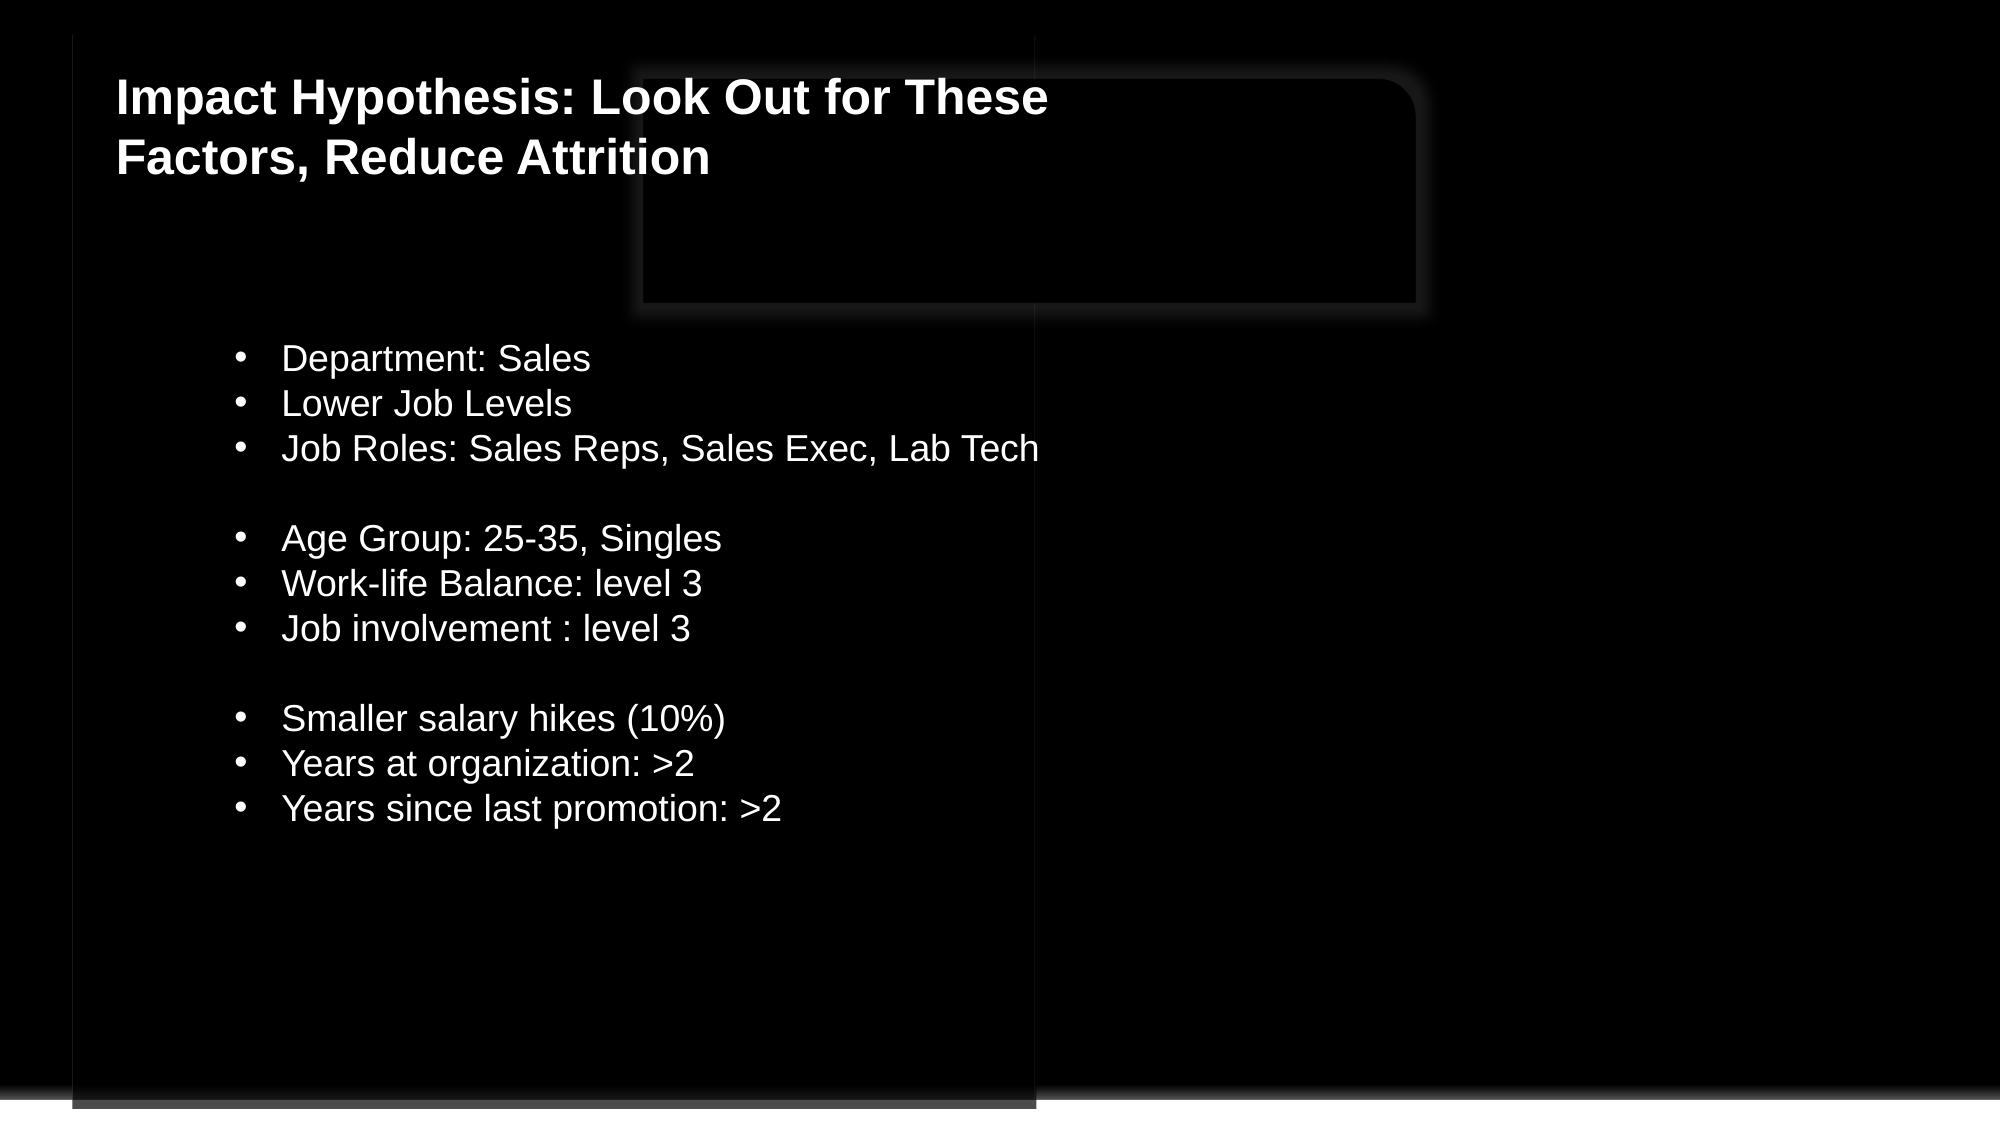

Impact Hypothesis: Look Out for These Factors, Reduce Attrition

Department: Sales
Lower Job Levels
Job Roles: Sales Reps, Sales Exec, Lab Tech

Age Group: 25-35, Singles
Work-life Balance: level 3
Job involvement : level 3

Smaller salary hikes (10%)
Years at organization: >2
Years since last promotion: >2

#